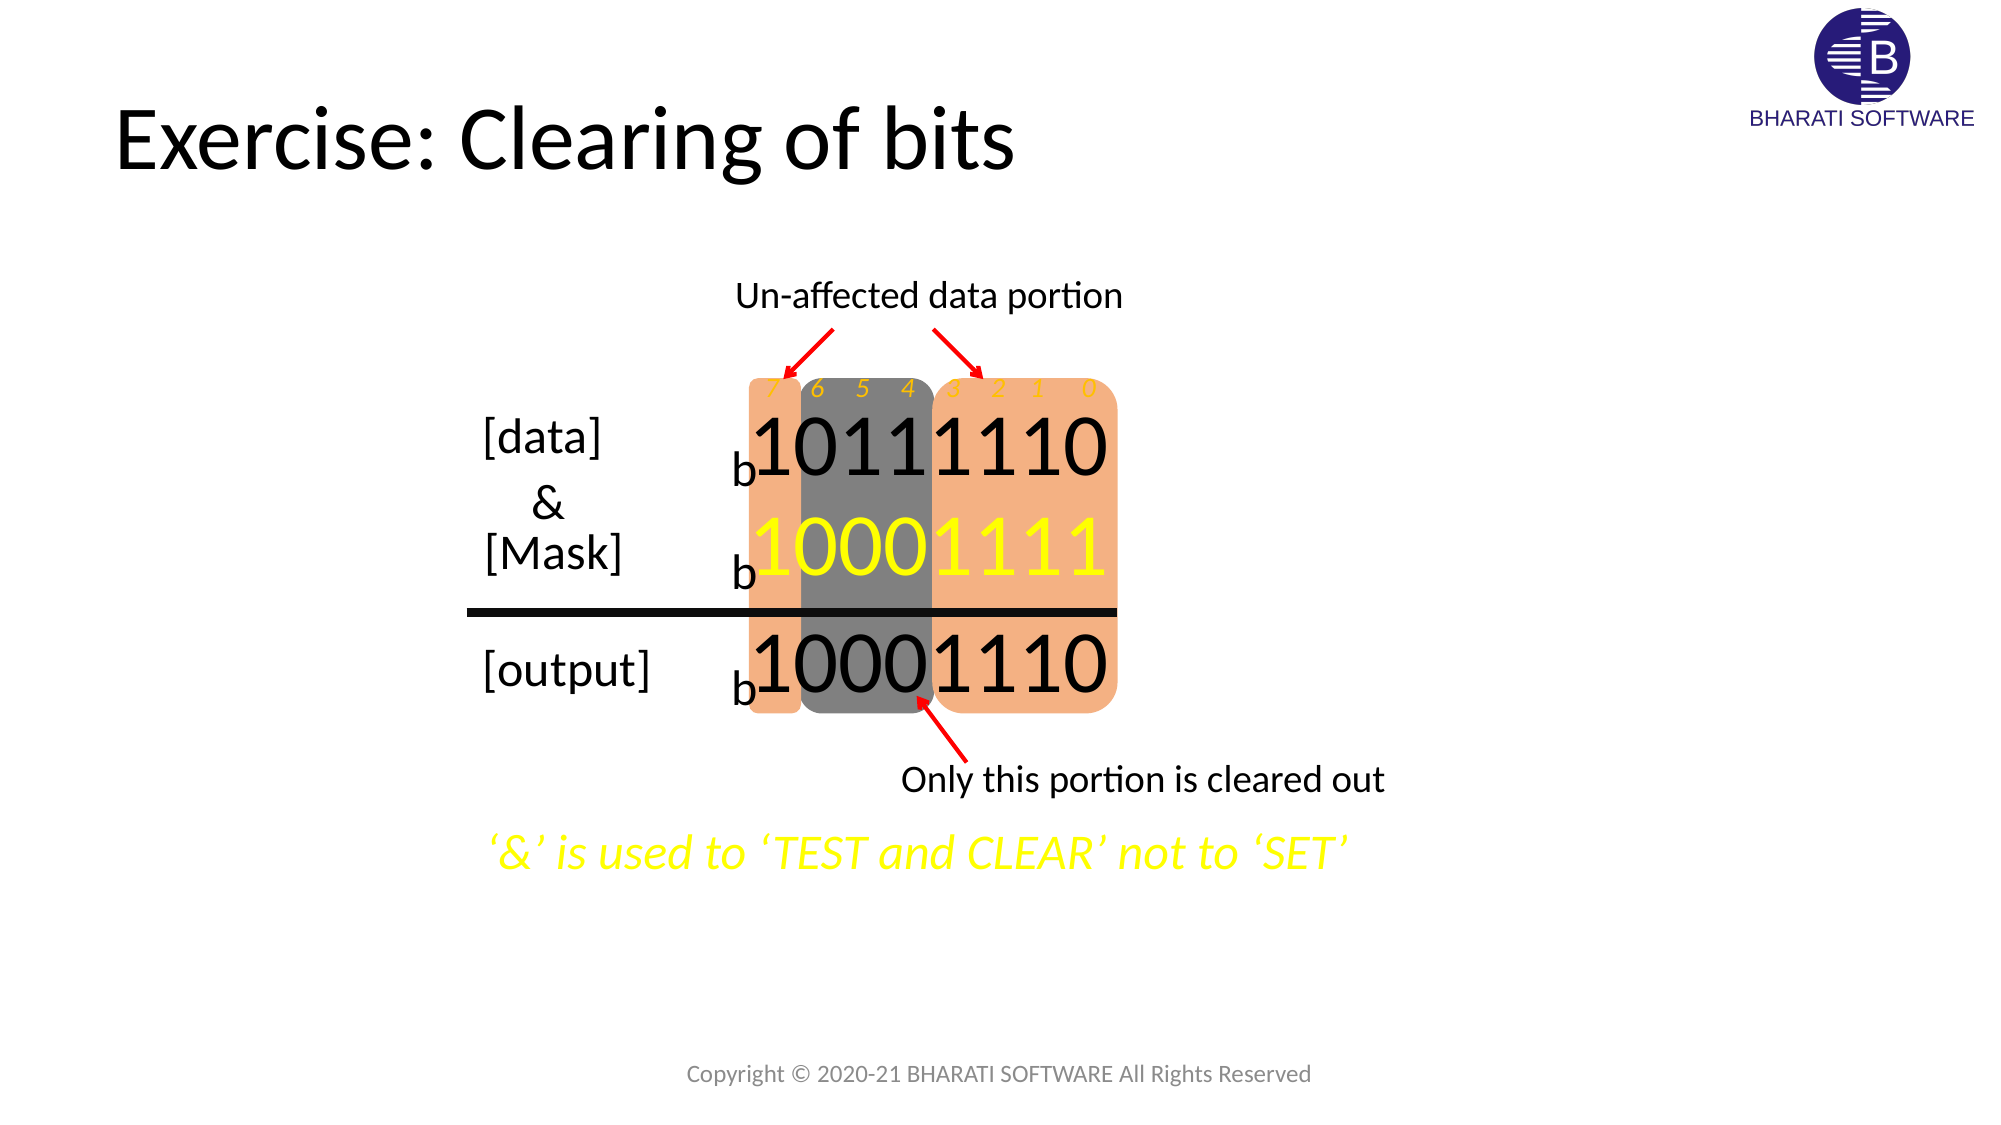

# Exercise: Clearing of bits
Un-affected data portion
7     6     5     4     3     2    1      0

10111110
[data]
&
10001111
[Mask]
b
b
10001110
[output]
b
Only this portion is cleared out
‘&’ is used to ‘TEST and CLEAR’ not to ‘SET’
Copyright © 2020-21 BHARATI SOFTWARE All Rights Reserved